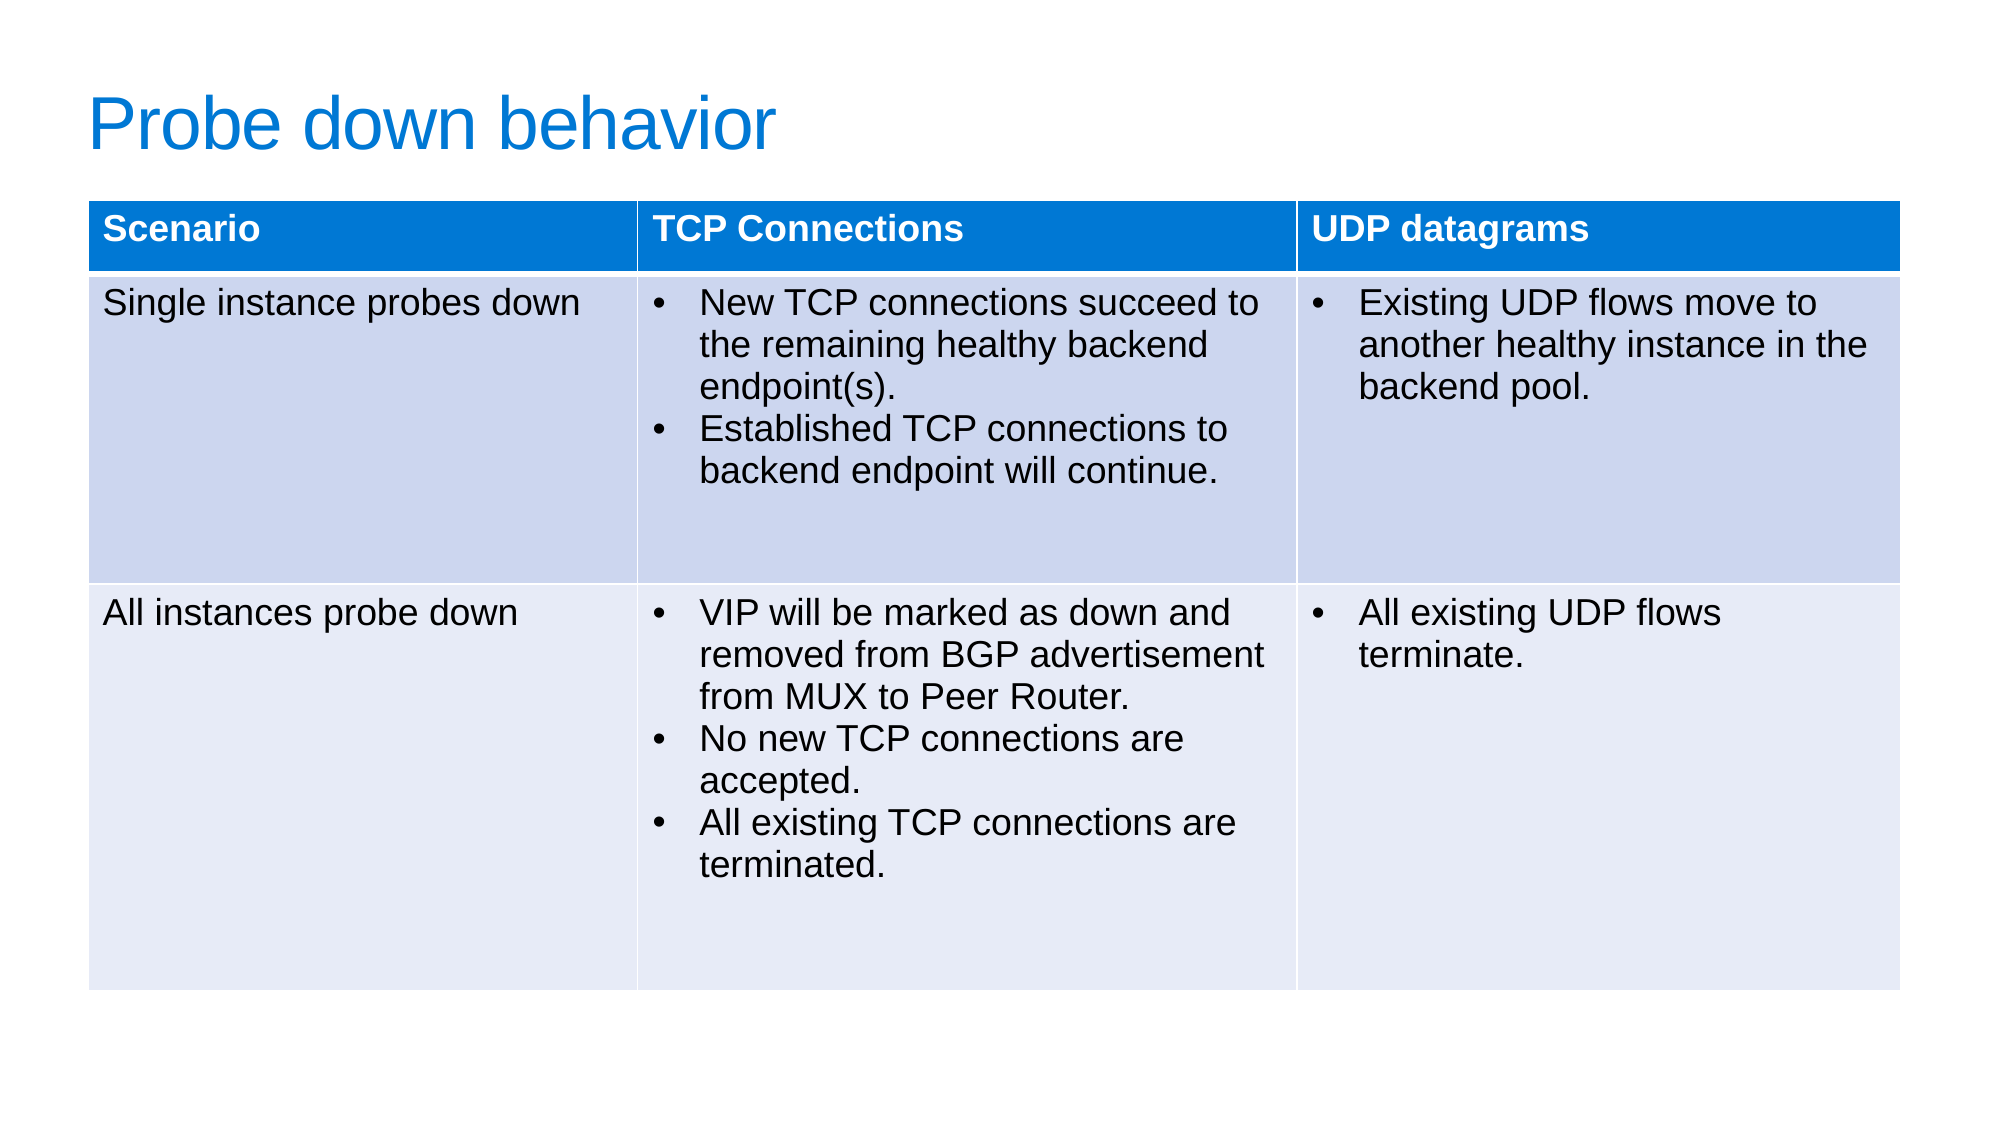

Probe down behavior
| Scenario | TCP Connections | UDP datagrams |
| --- | --- | --- |
| Single instance probes down | New TCP connections succeed to the remaining healthy backend endpoint(s). Established TCP connections to backend endpoint will continue. | Existing UDP flows move to another healthy instance in the backend pool. |
| All instances probe down | VIP will be marked as down and removed from BGP advertisement from MUX to Peer Router. No new TCP connections are accepted. All existing TCP connections are terminated. | All existing UDP flows terminate. |